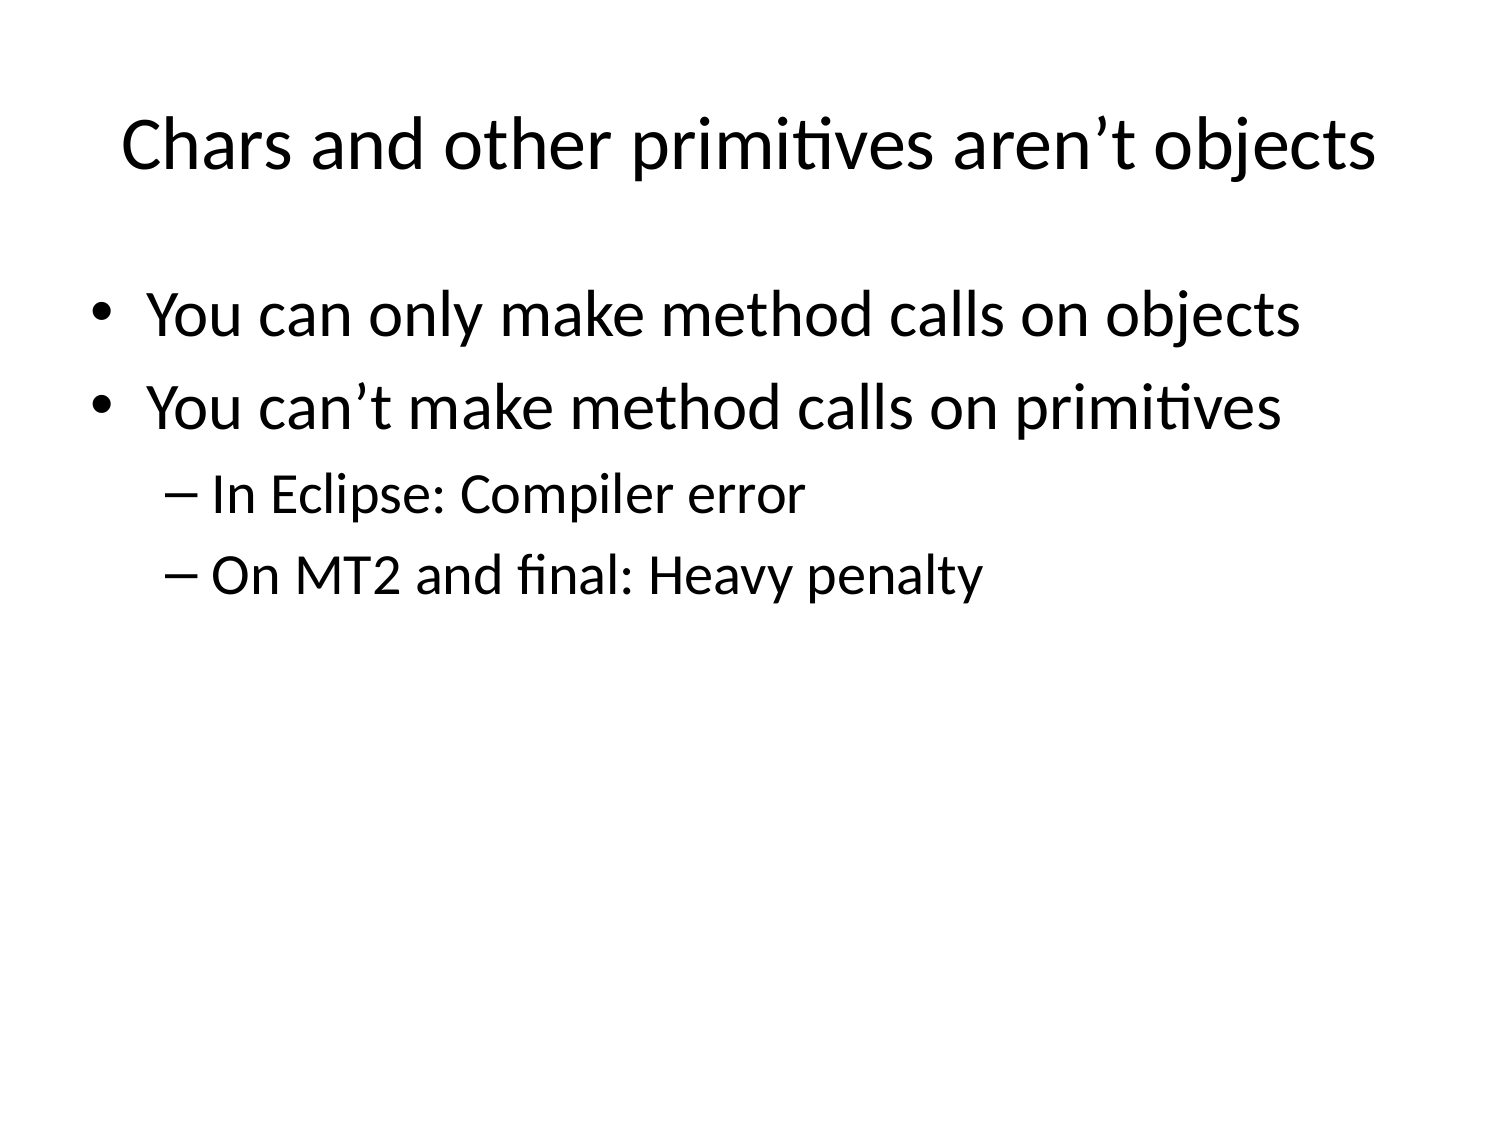

# Chars and other primitives aren’t objects
You can only make method calls on objects
You can’t make method calls on primitives
In Eclipse: Compiler error
On MT2 and final: Heavy penalty